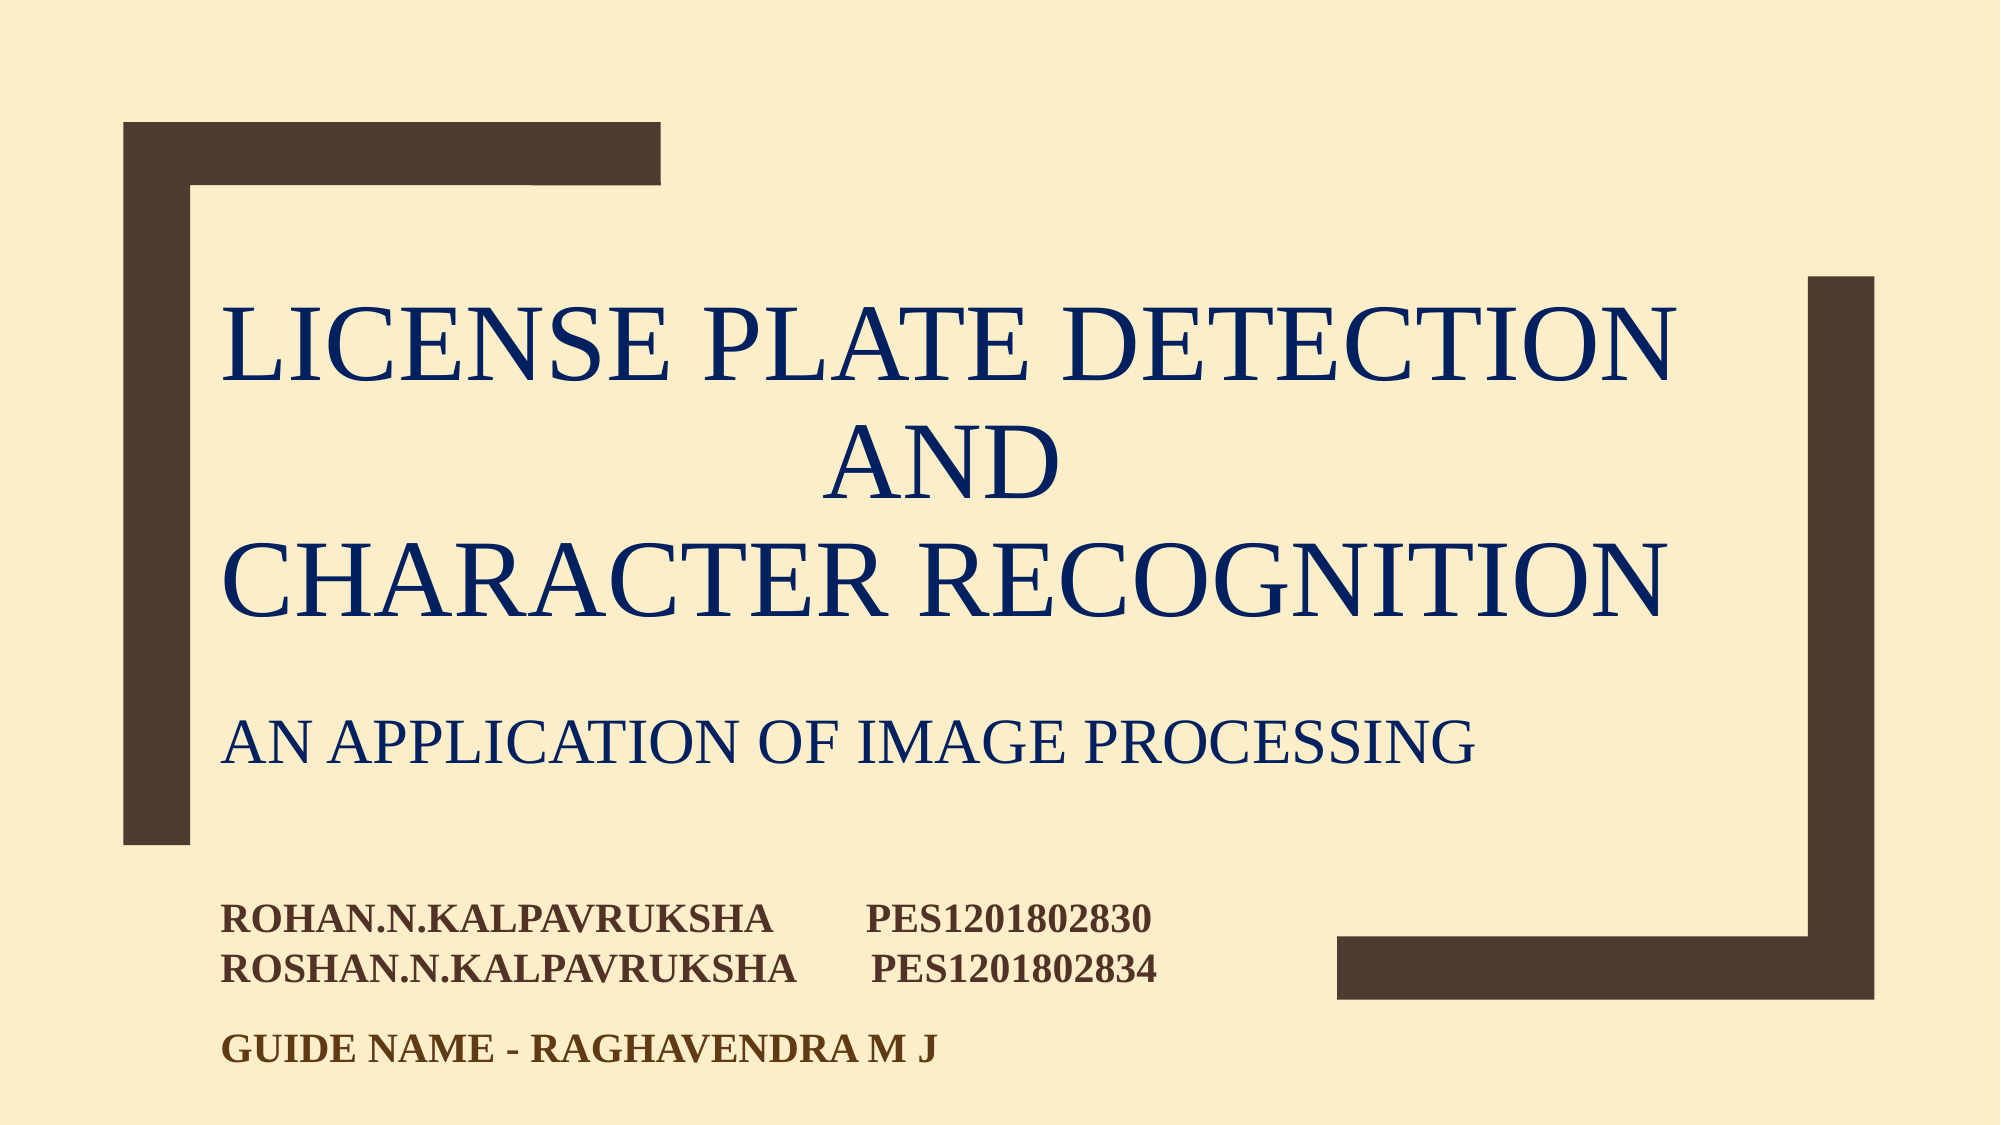

# LICENSE PLATE DETECTION AND CHARACTER RECOGNITION AN APPLICATION OF IMAGE PROCESSING
ROHAN.N.KALPAVRUKSHA         PES1201802830
ROSHAN.N.KALPAVRUKSHA       PES1201802834
GUIDE NAME - RAGHAVENDRA M J